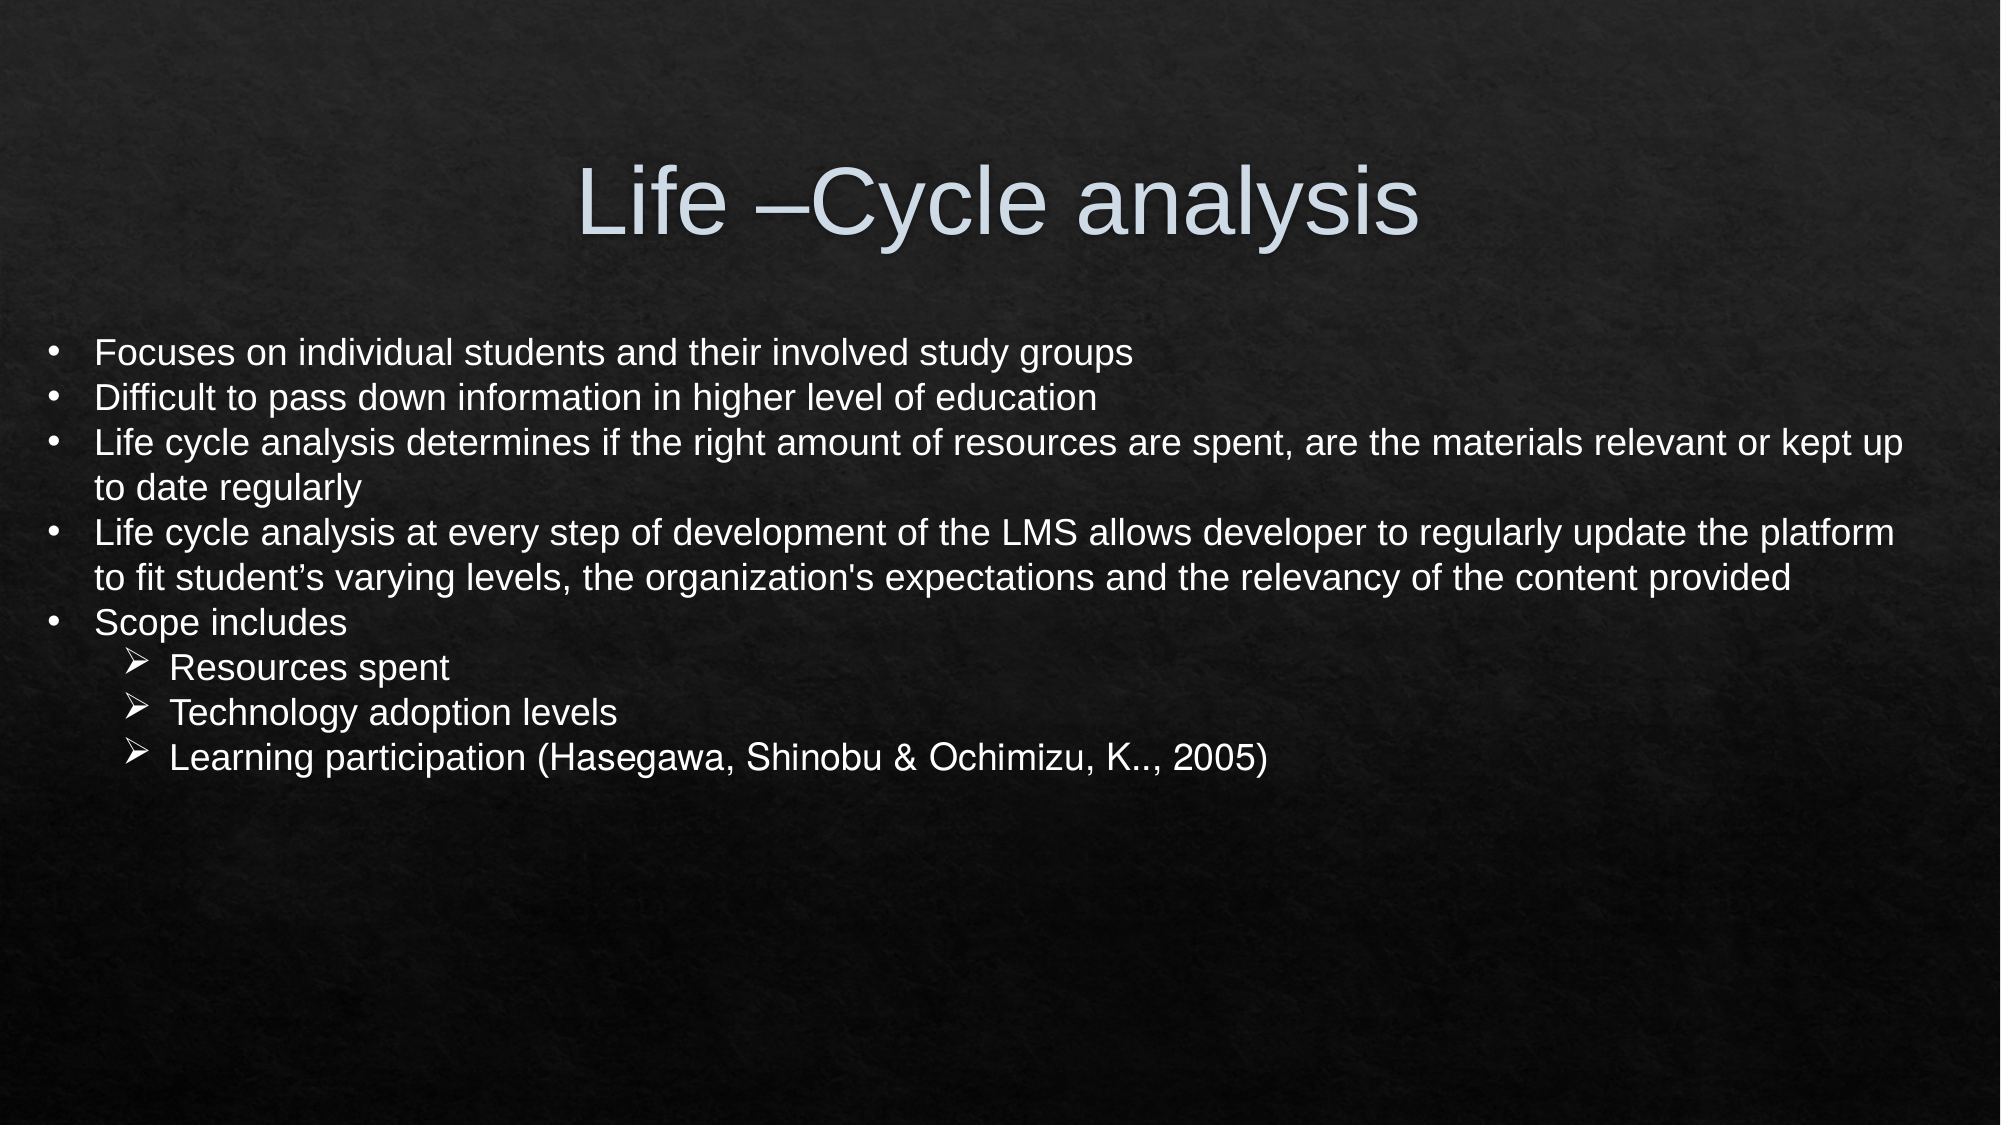

# Life –Cycle analysis
Focuses on individual students and their involved study groups
Difficult to pass down information in higher level of education
Life cycle analysis determines if the right amount of resources are spent, are the materials relevant or kept up to date regularly
Life cycle analysis at every step of development of the LMS allows developer to regularly update the platform to fit student’s varying levels, the organization's expectations and the relevancy of the content provided
Scope includes
Resources spent
Technology adoption levels
Learning participation (Hasegawa, Shinobu & Ochimizu, K.., 2005)